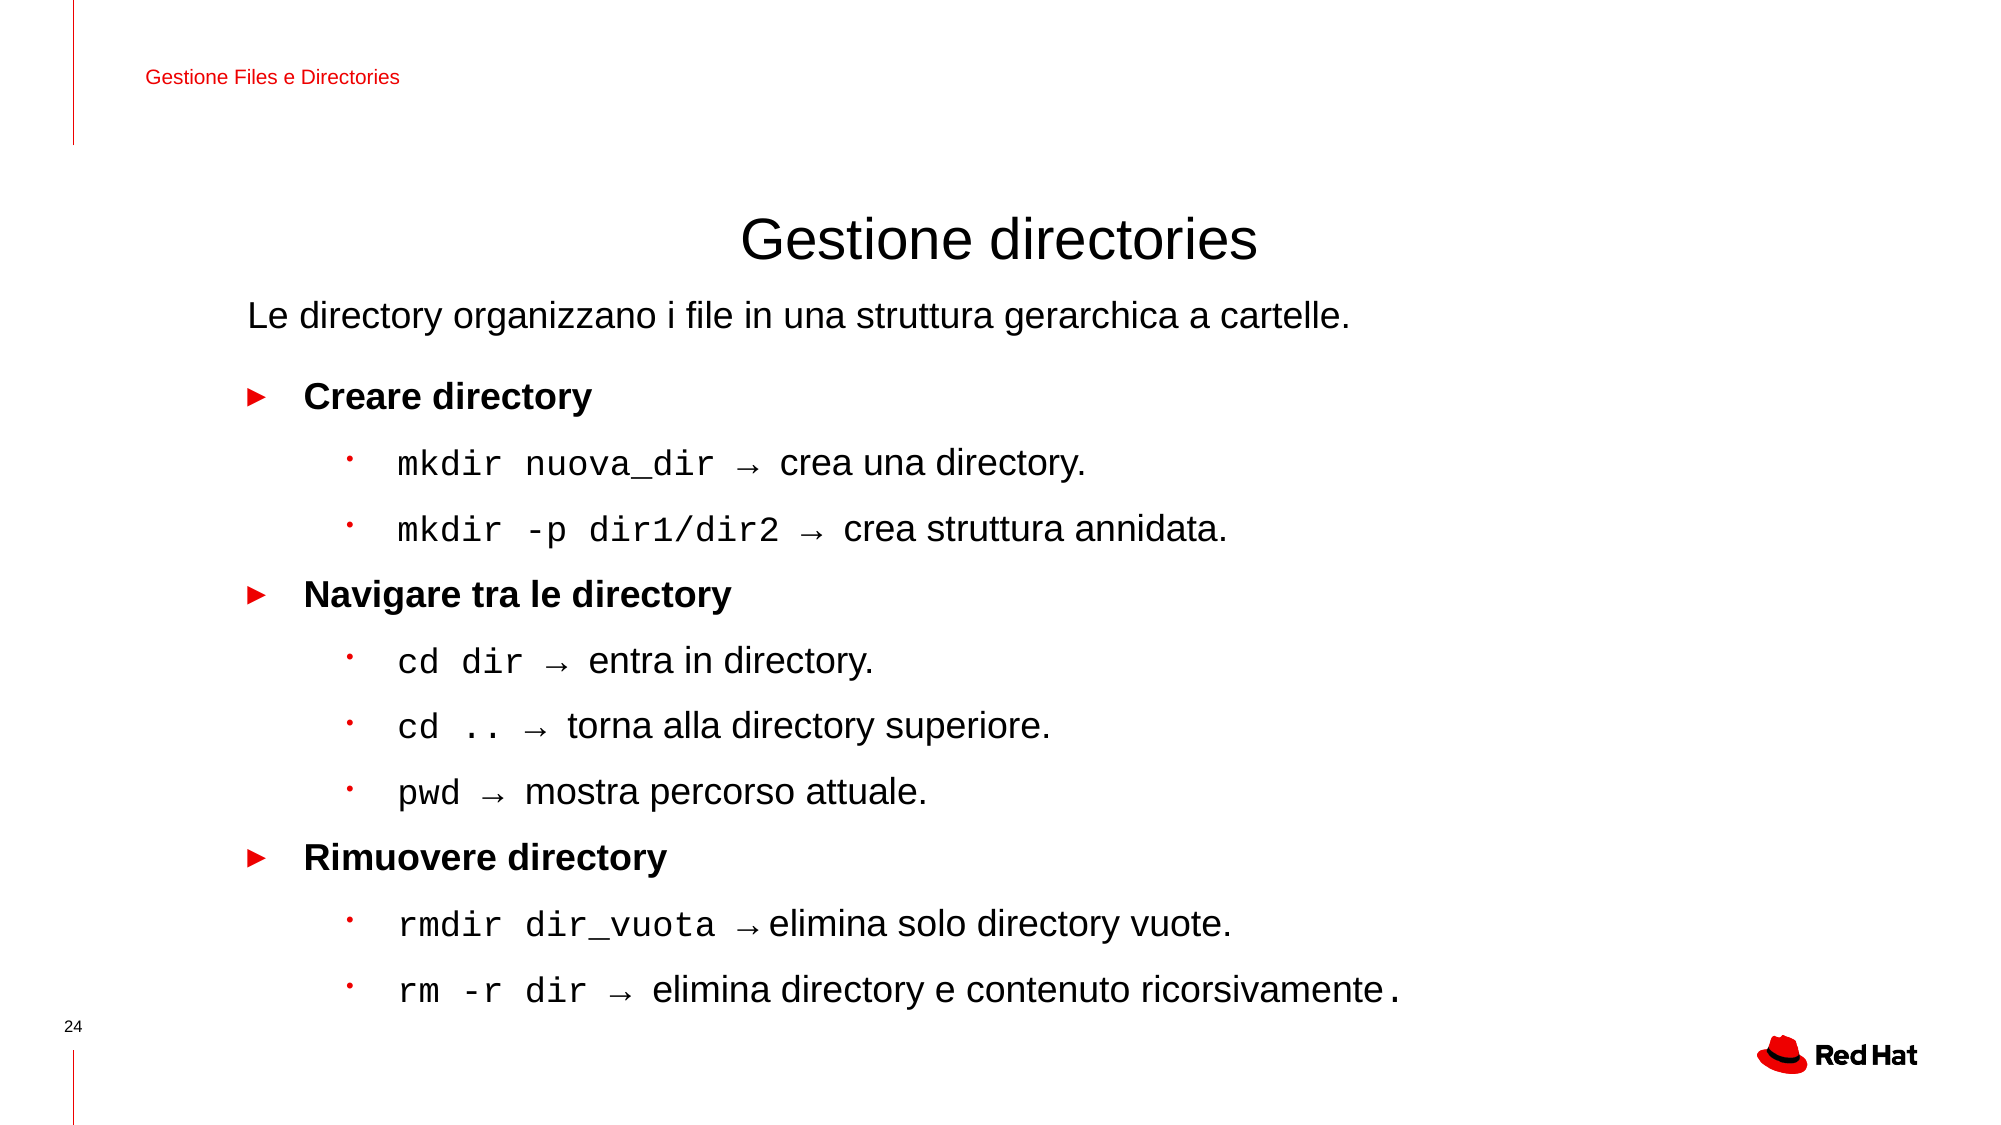

Gestione Files e Directories
# Gestione directories
Le directory organizzano i file in una struttura gerarchica a cartelle.
Creare directory
mkdir nuova_dir → crea una directory.
mkdir -p dir1/dir2 → crea struttura annidata.
Navigare tra le directory
cd dir → entra in directory.
cd .. → torna alla directory superiore.
pwd → mostra percorso attuale.
Rimuovere directory
rmdir dir_vuota → elimina solo directory vuote.
rm -r dir → elimina directory e contenuto ricorsivamente.
24